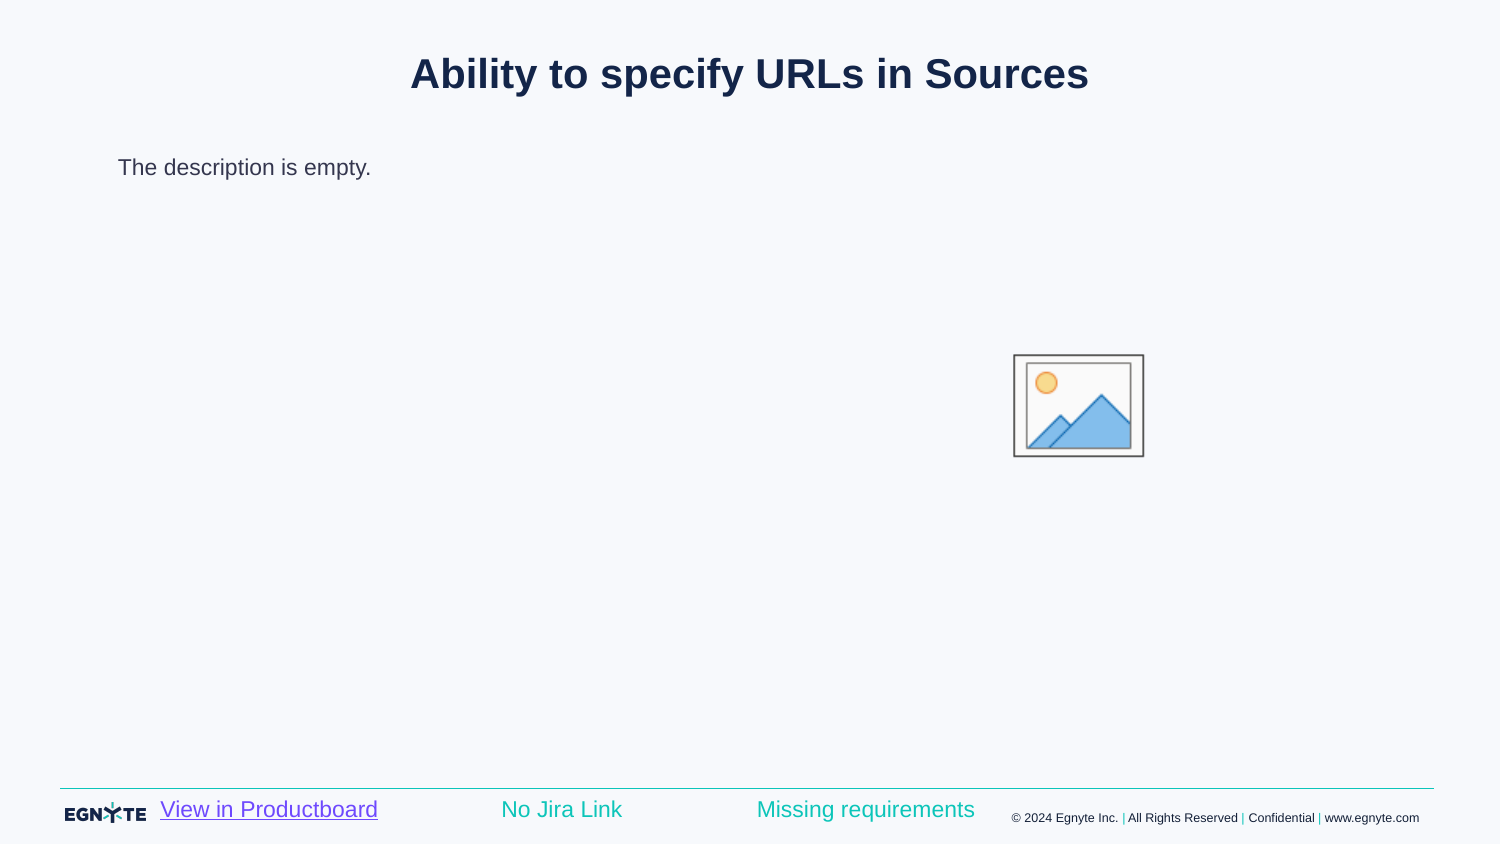

# Ability to specify URLs in Sources

The description is empty.

Missing requirements
No Jira Link
View in Productboard